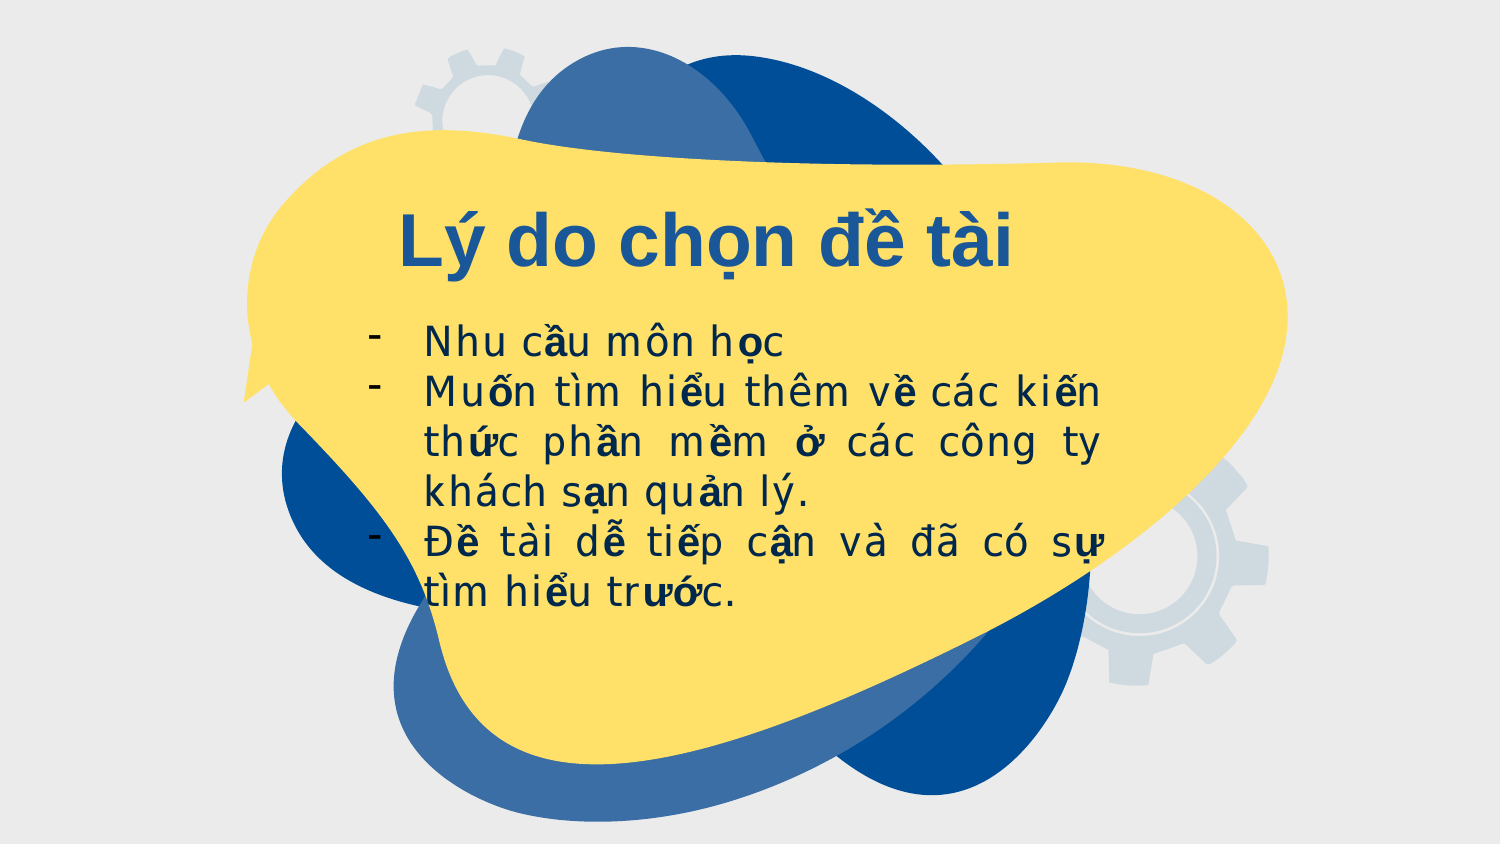

Lý do chọn đề tài
Nhu cầu môn học
Muốn tìm hiểu thêm về các kiến thức phần mềm ở các công ty khách sạn quản lý.
Đề tài dễ tiếp cận và đã có sự tìm hiểu trước.